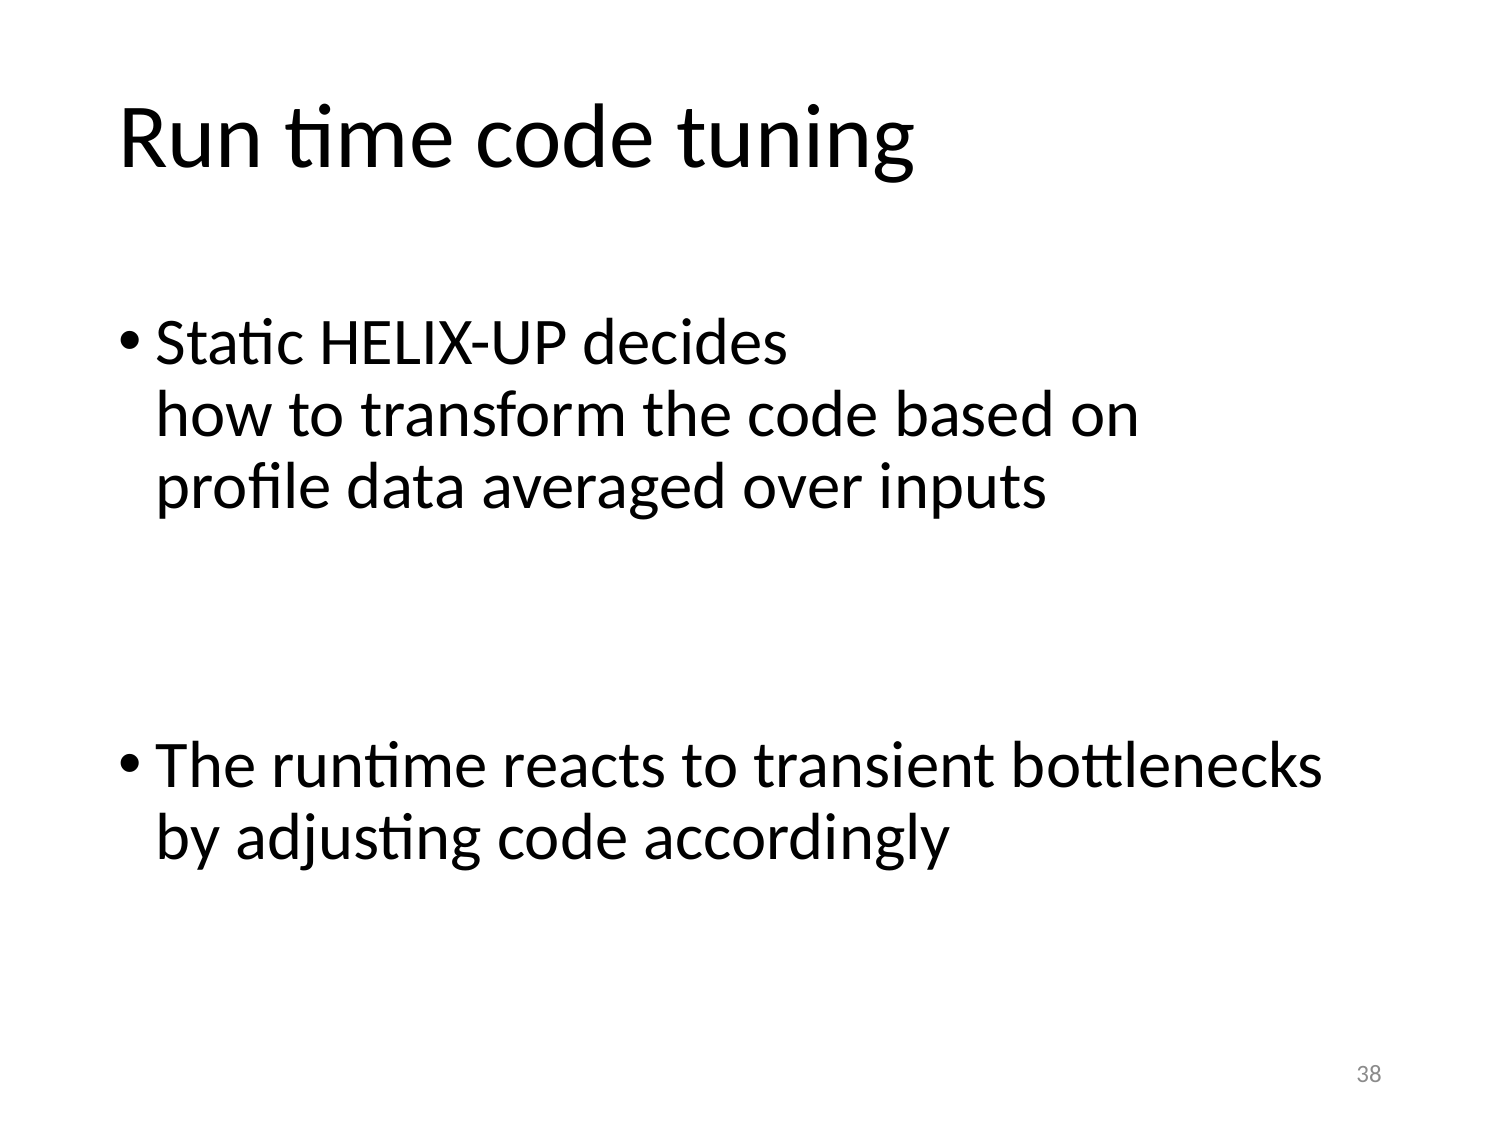

# Run time code tuning
Static HELIX-UP decides
how to transform the code based on
profile data averaged over inputs

The runtime reacts to transient bottlenecks
by adjusting code accordingly
38